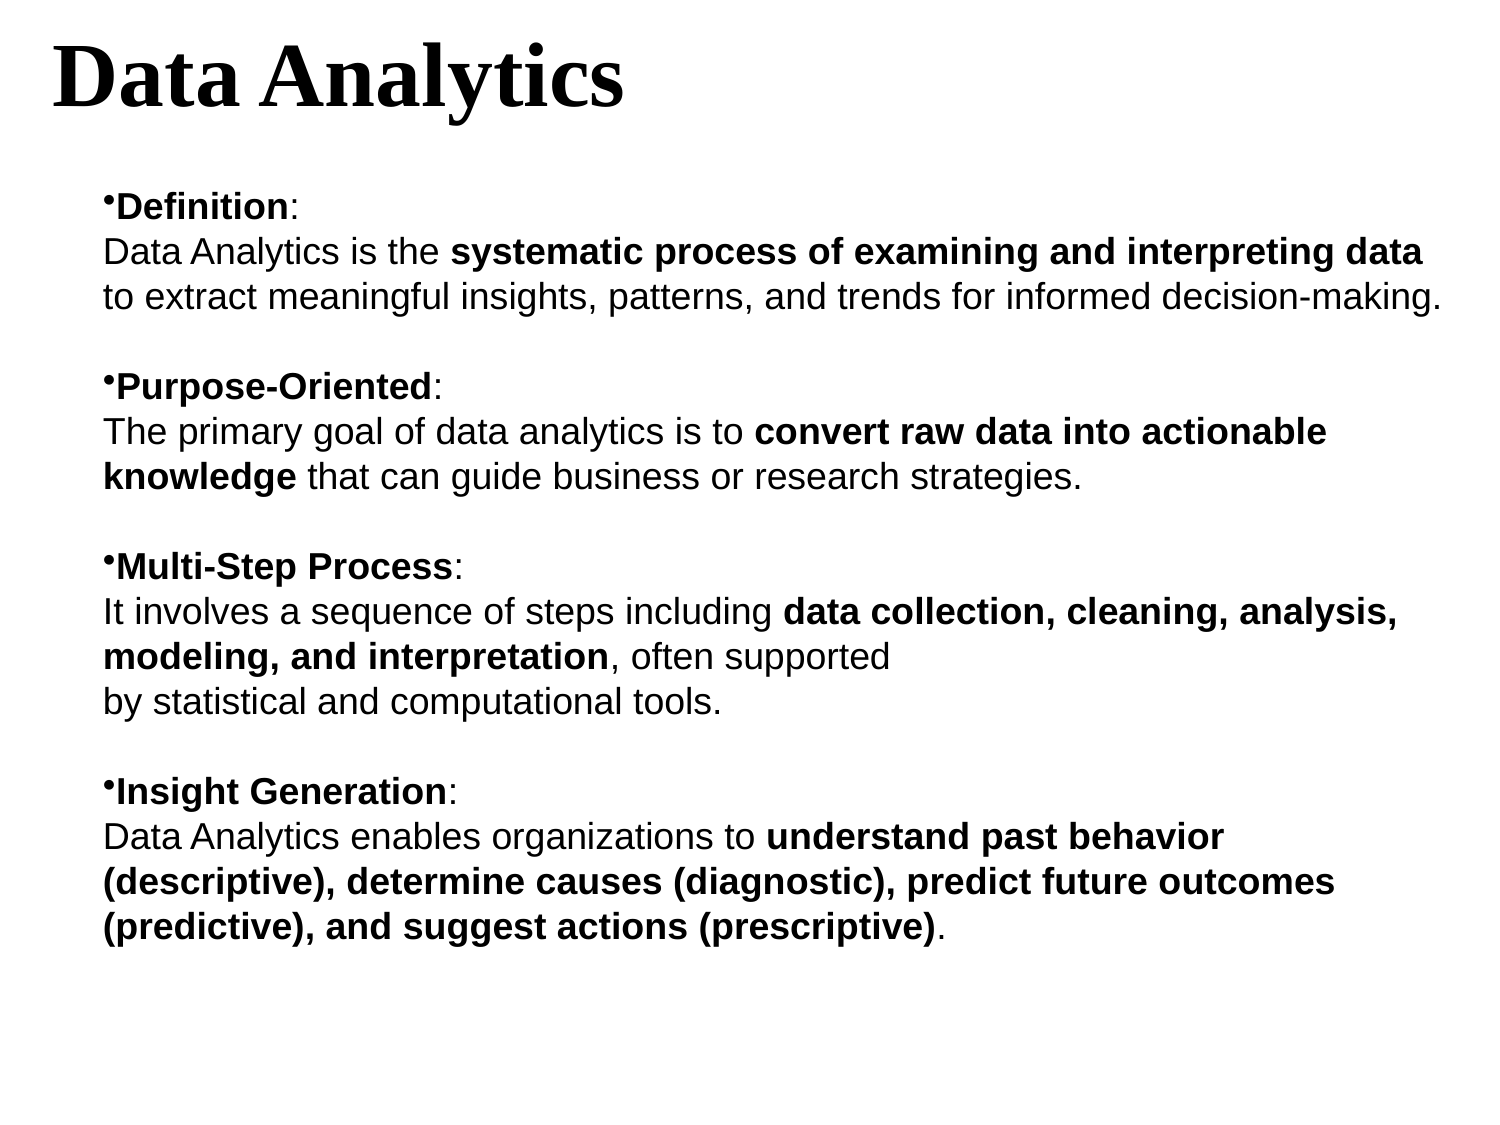

# Data Analytics
Definition:
Data Analytics is the systematic process of examining and interpreting data
to extract meaningful insights, patterns, and trends for informed decision-making.

Purpose-Oriented:
The primary goal of data analytics is to convert raw data into actionable
knowledge that can guide business or research strategies.

Multi-Step Process:
It involves a sequence of steps including data collection, cleaning, analysis,
modeling, and interpretation, often supported
by statistical and computational tools.

Insight Generation:
Data Analytics enables organizations to understand past behavior (descriptive), determine causes (diagnostic), predict future outcomes (predictive), and suggest actions (prescriptive).